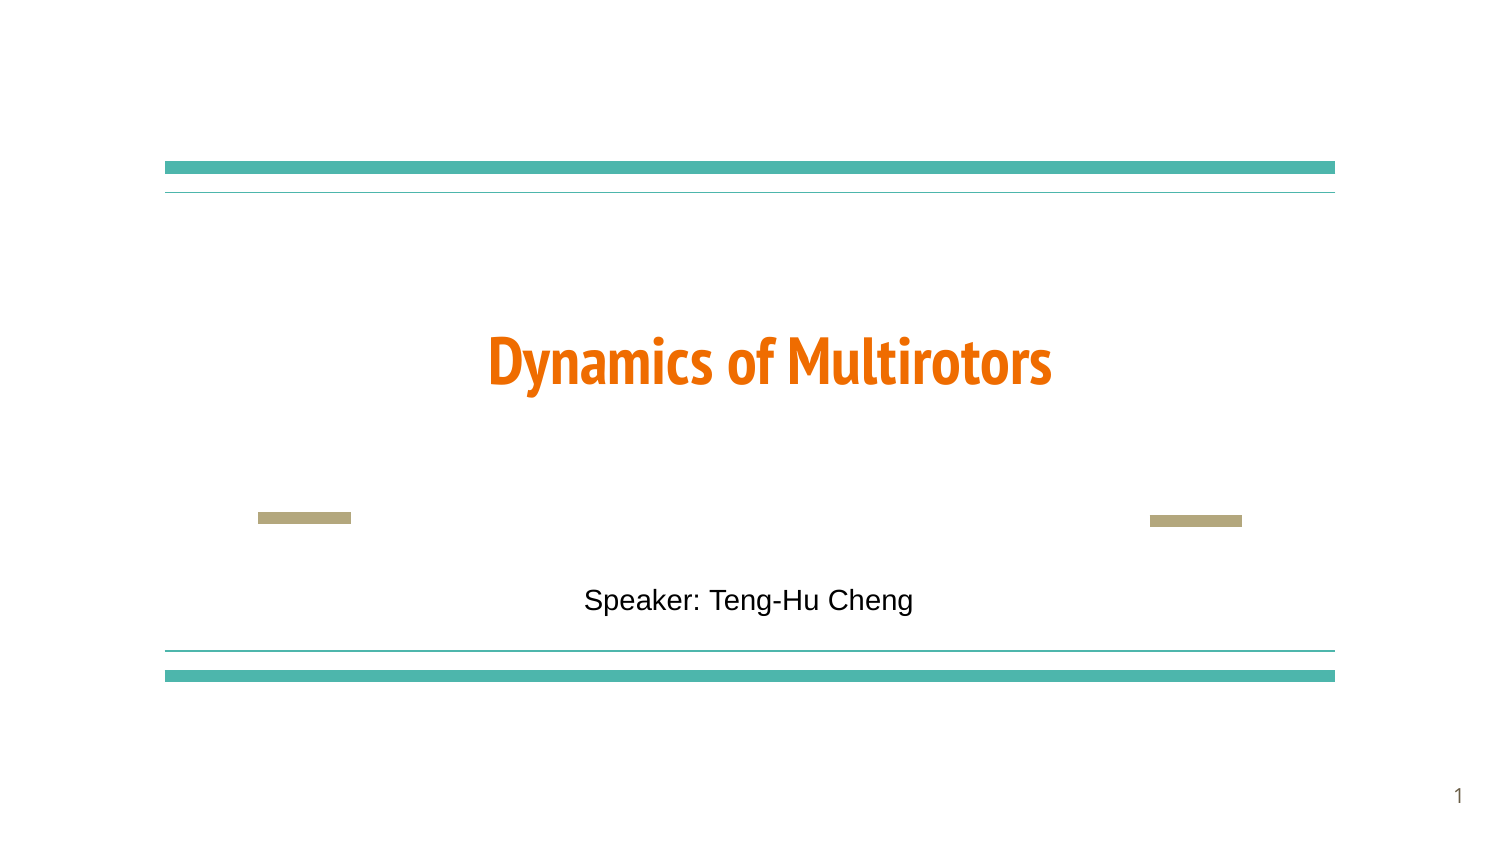

# Dynamics of Multirotors
Speaker: Teng-Hu Cheng
1